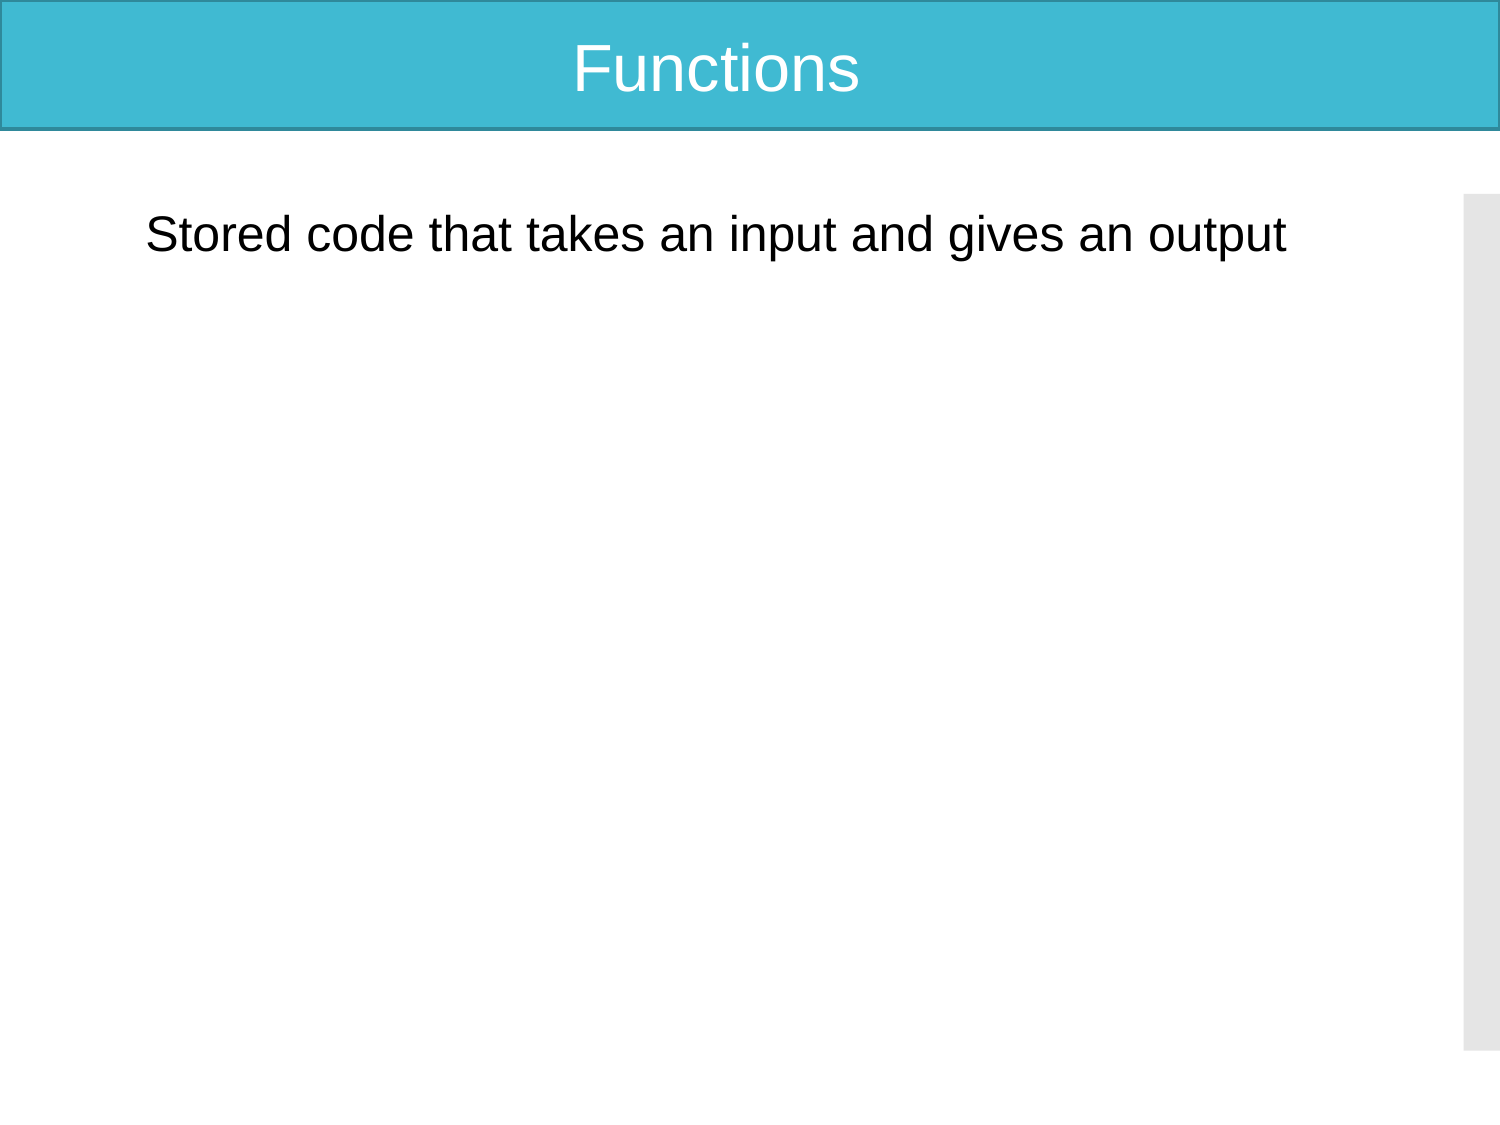

Functions
Stored code that takes an input and gives an output